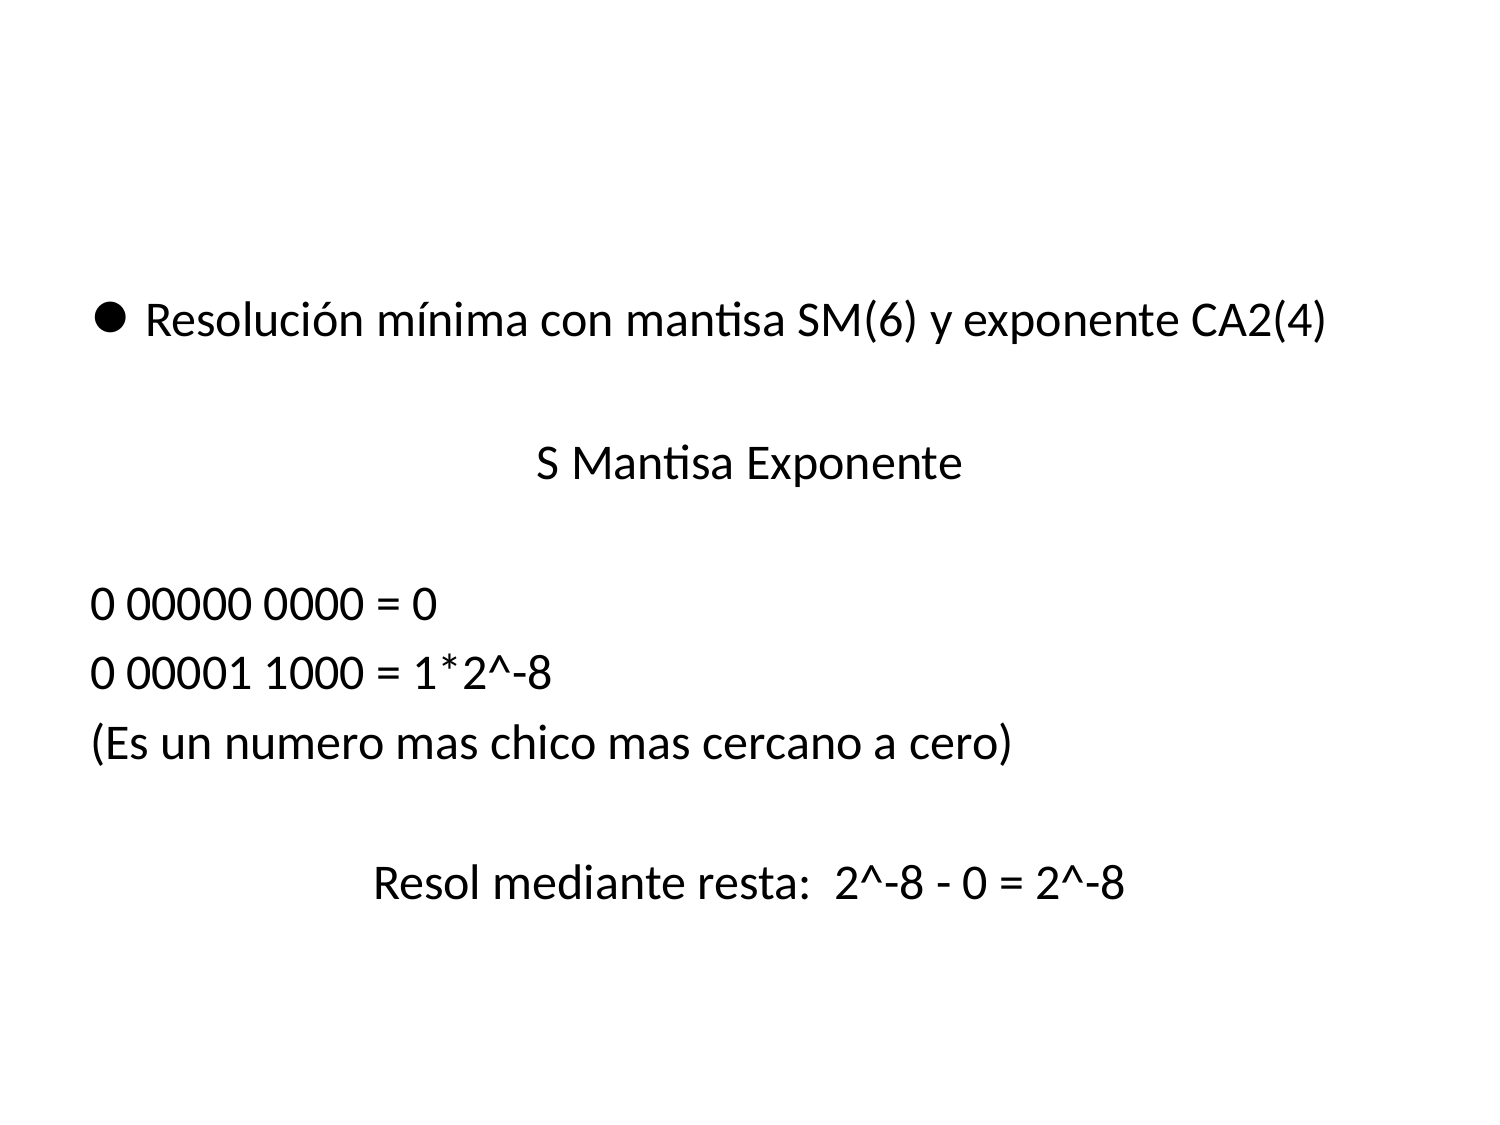

● Resolución mínima con mantisa SM(6) y exponente CA2(4)

S Mantisa Exponente

0 00000 0000 = 0
0 00001 1000 = 1*2^-8
(Es un numero mas chico mas cercano a cero)

Resol mediante resta:  2^-8 - 0 = 2^-8